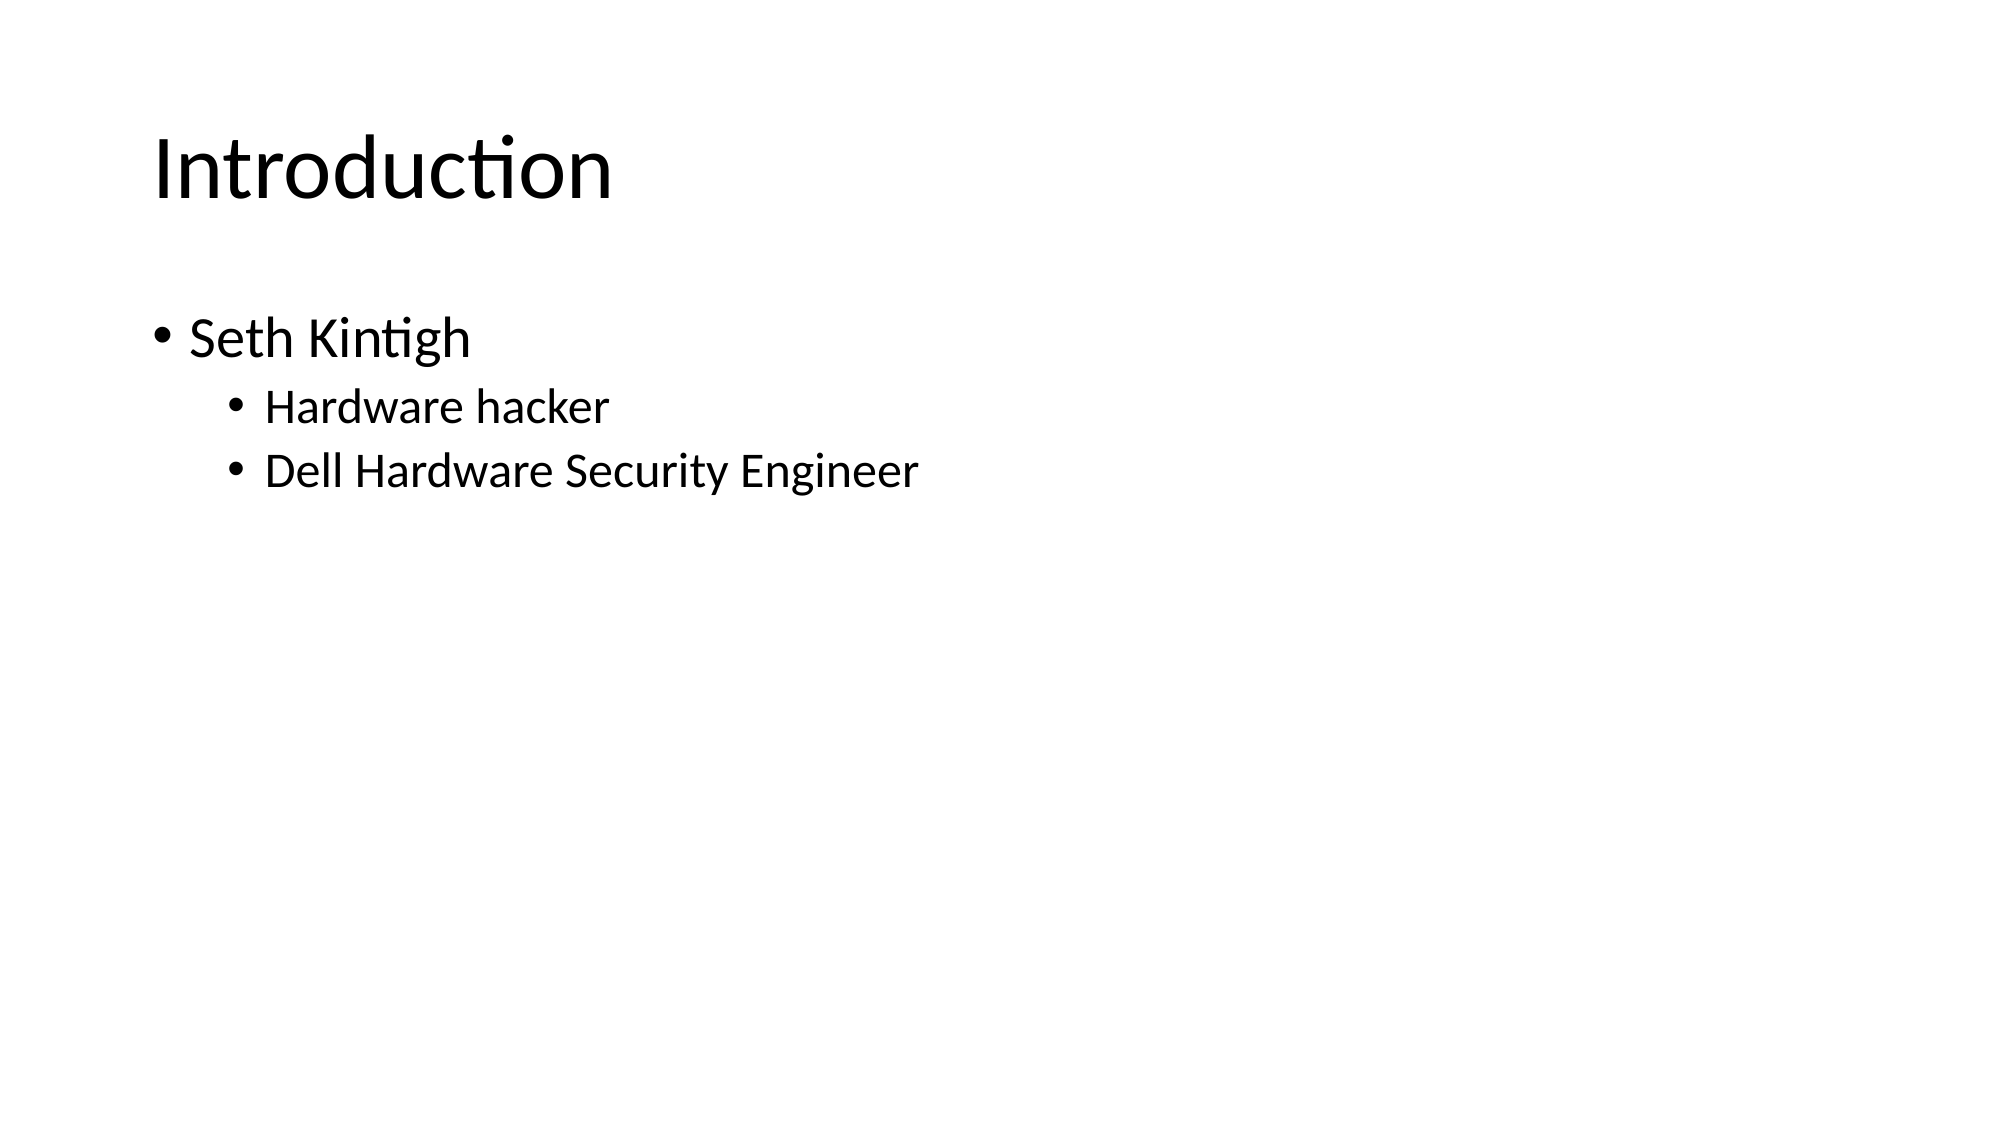

# Introduction
Seth Kintigh
Hardware hacker
Dell Hardware Security Engineer